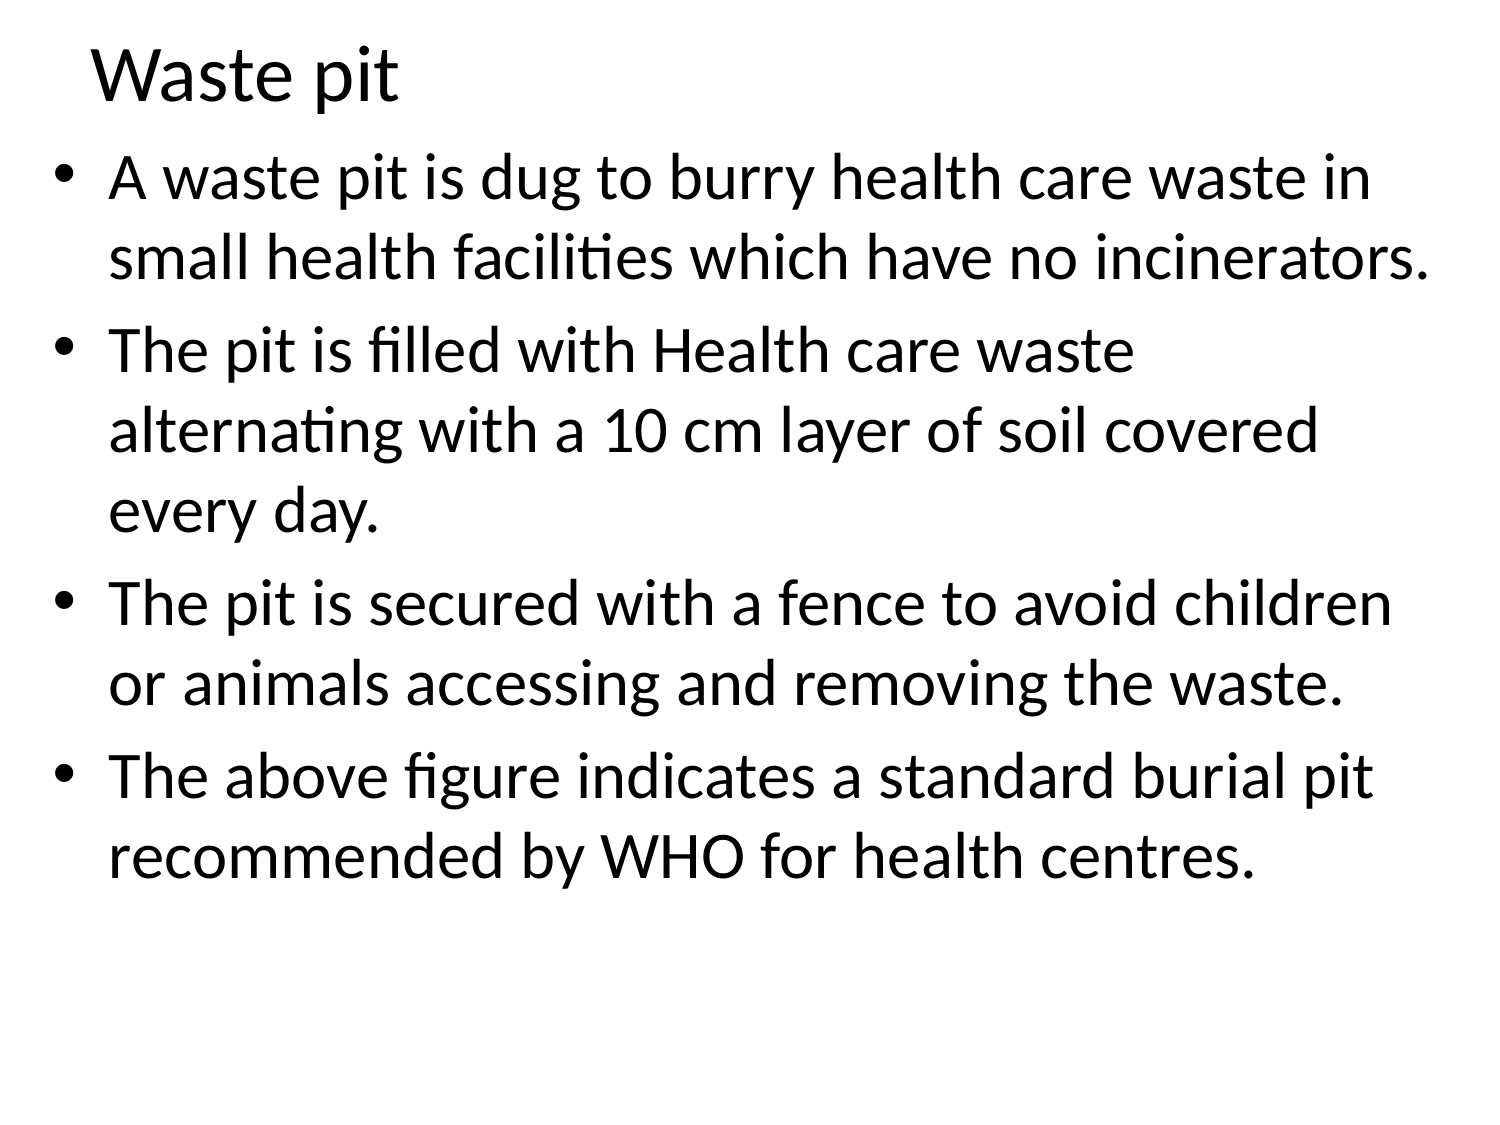

# Waste pit
A waste pit is dug to burry health care waste in small health facilities which have no incinerators.
The pit is filled with Health care waste alternating with a 10 cm layer of soil covered every day.
The pit is secured with a fence to avoid children or animals accessing and removing the waste.
The above figure indicates a standard burial pit recommended by WHO for health centres.